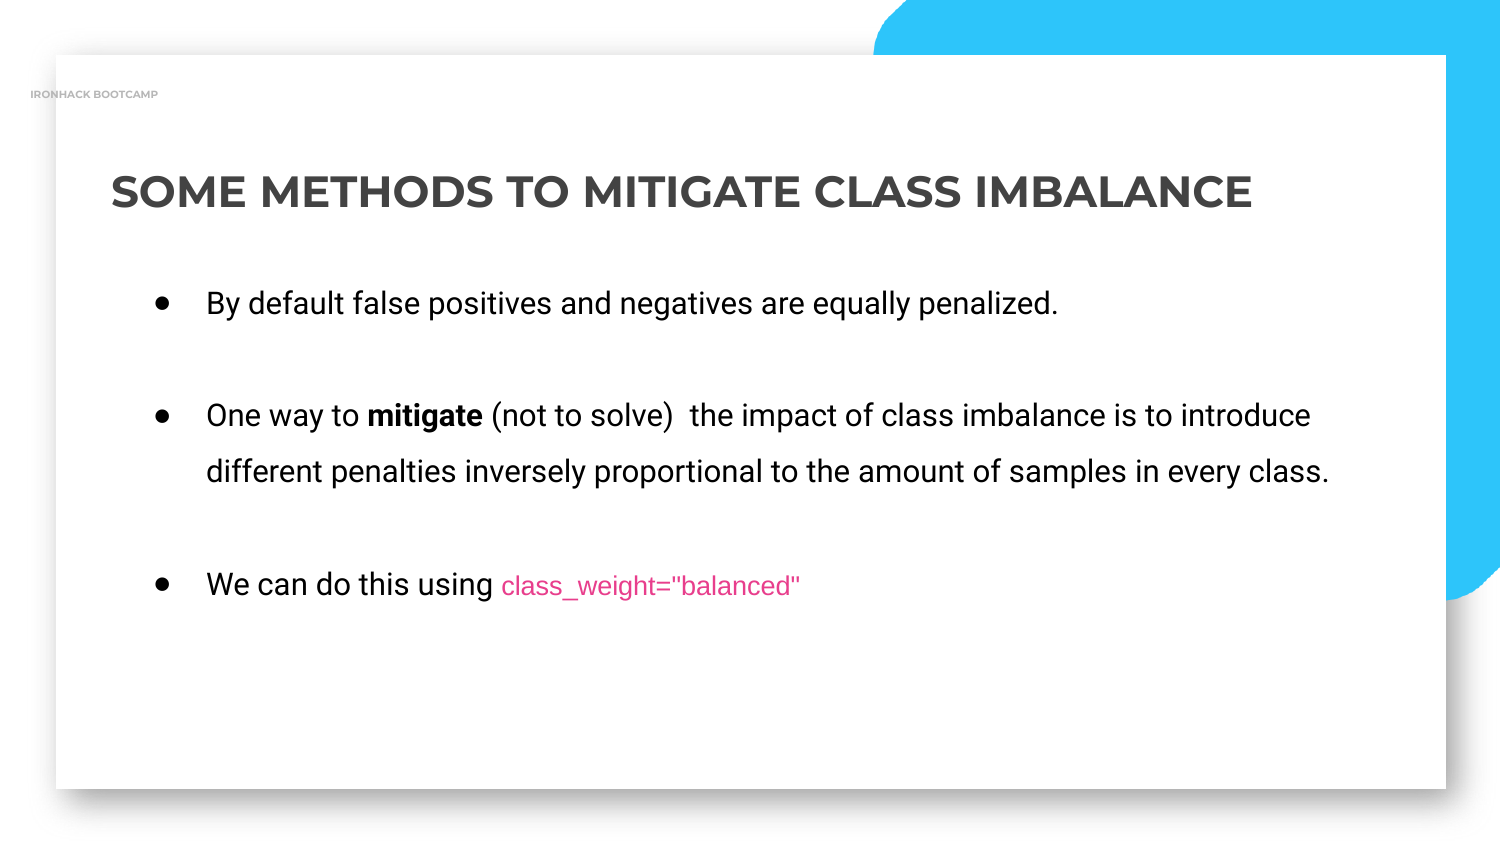

IRONHACK BOOTCAMP
SOME METHODS TO MITIGATE CLASS IMBALANCE
By default false positives and negatives are equally penalized.

One way to mitigate (not to solve)  the impact of class imbalance is to introduce different penalties inversely proportional to the amount of samples in every class.

We can do this using class_weight="balanced"